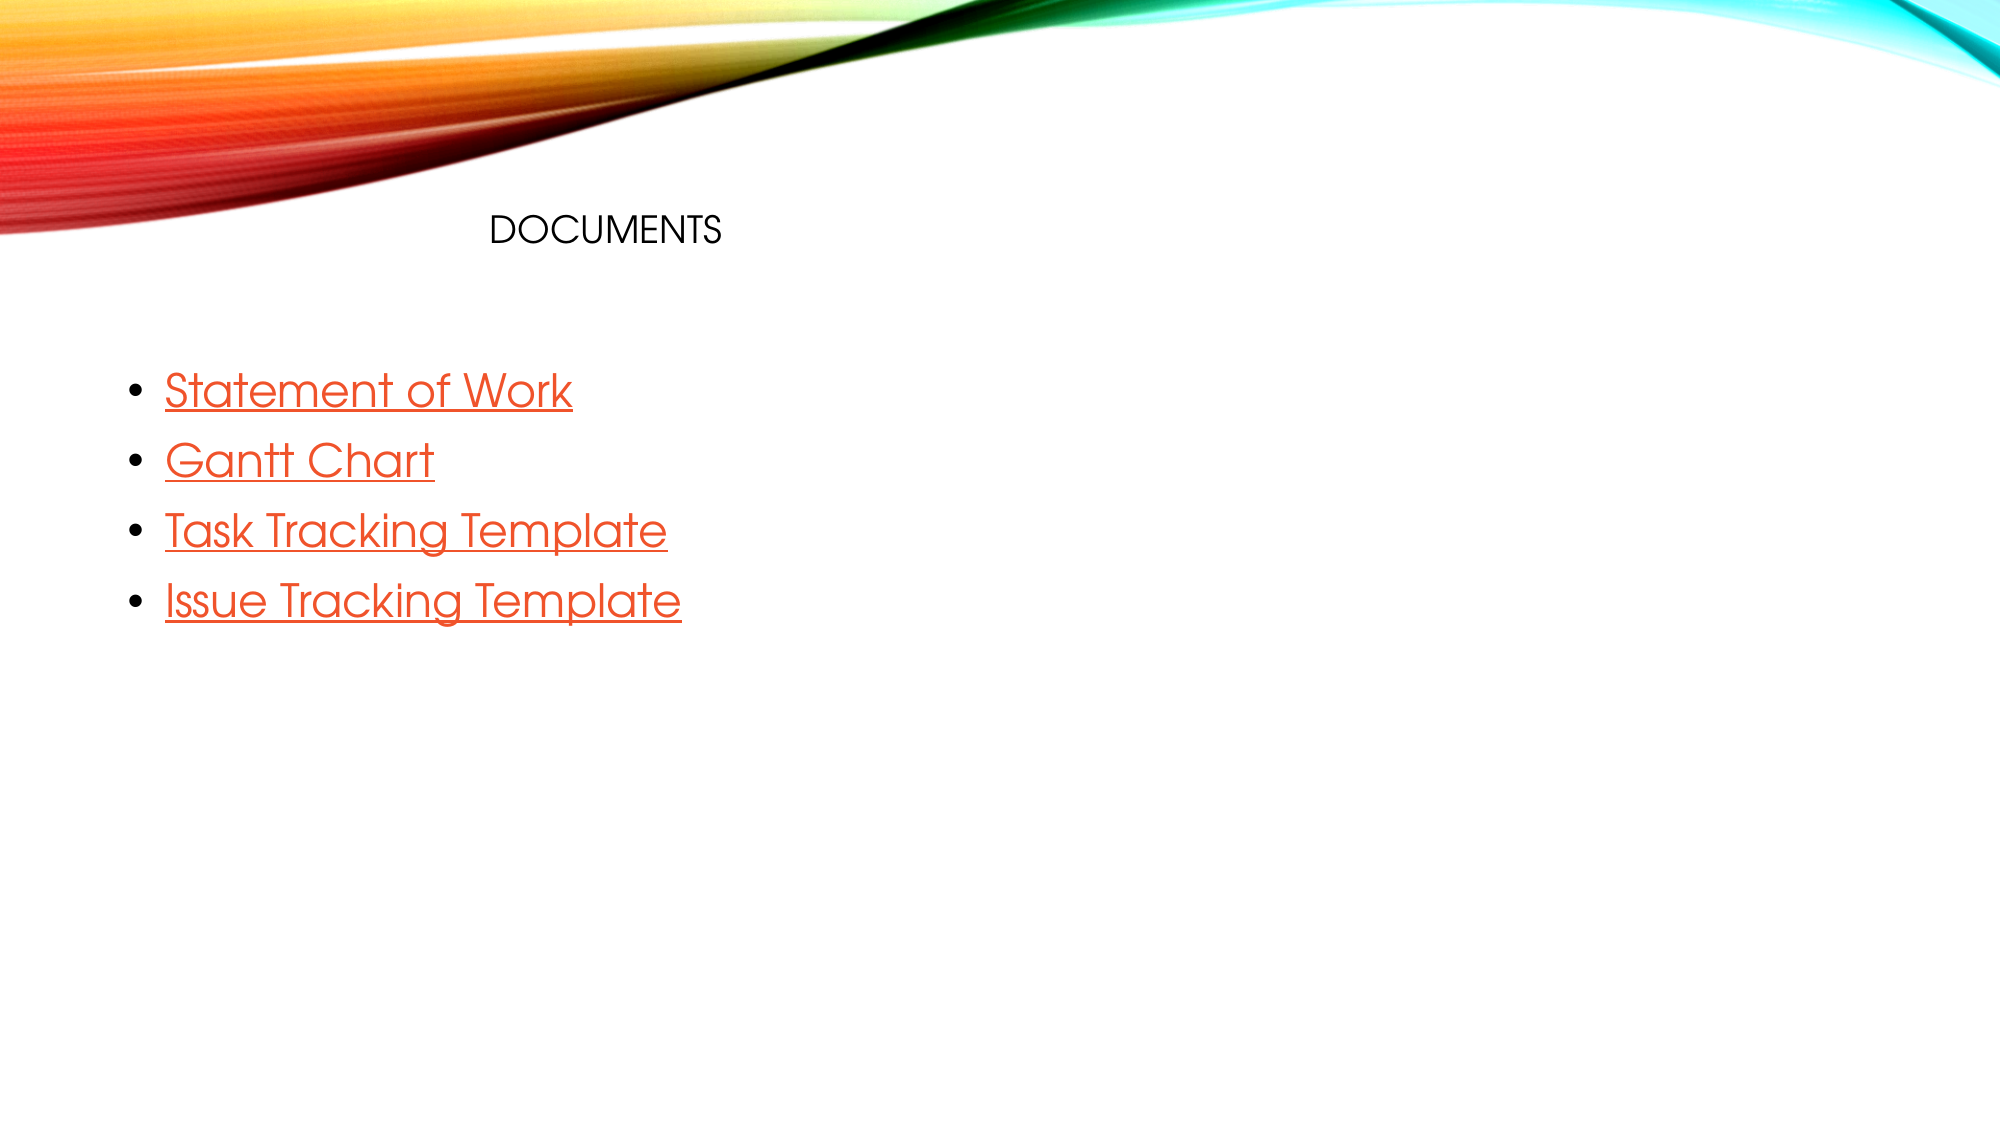

# Documents
Statement of Work
Gantt Chart
Task Tracking Template
Issue Tracking Template